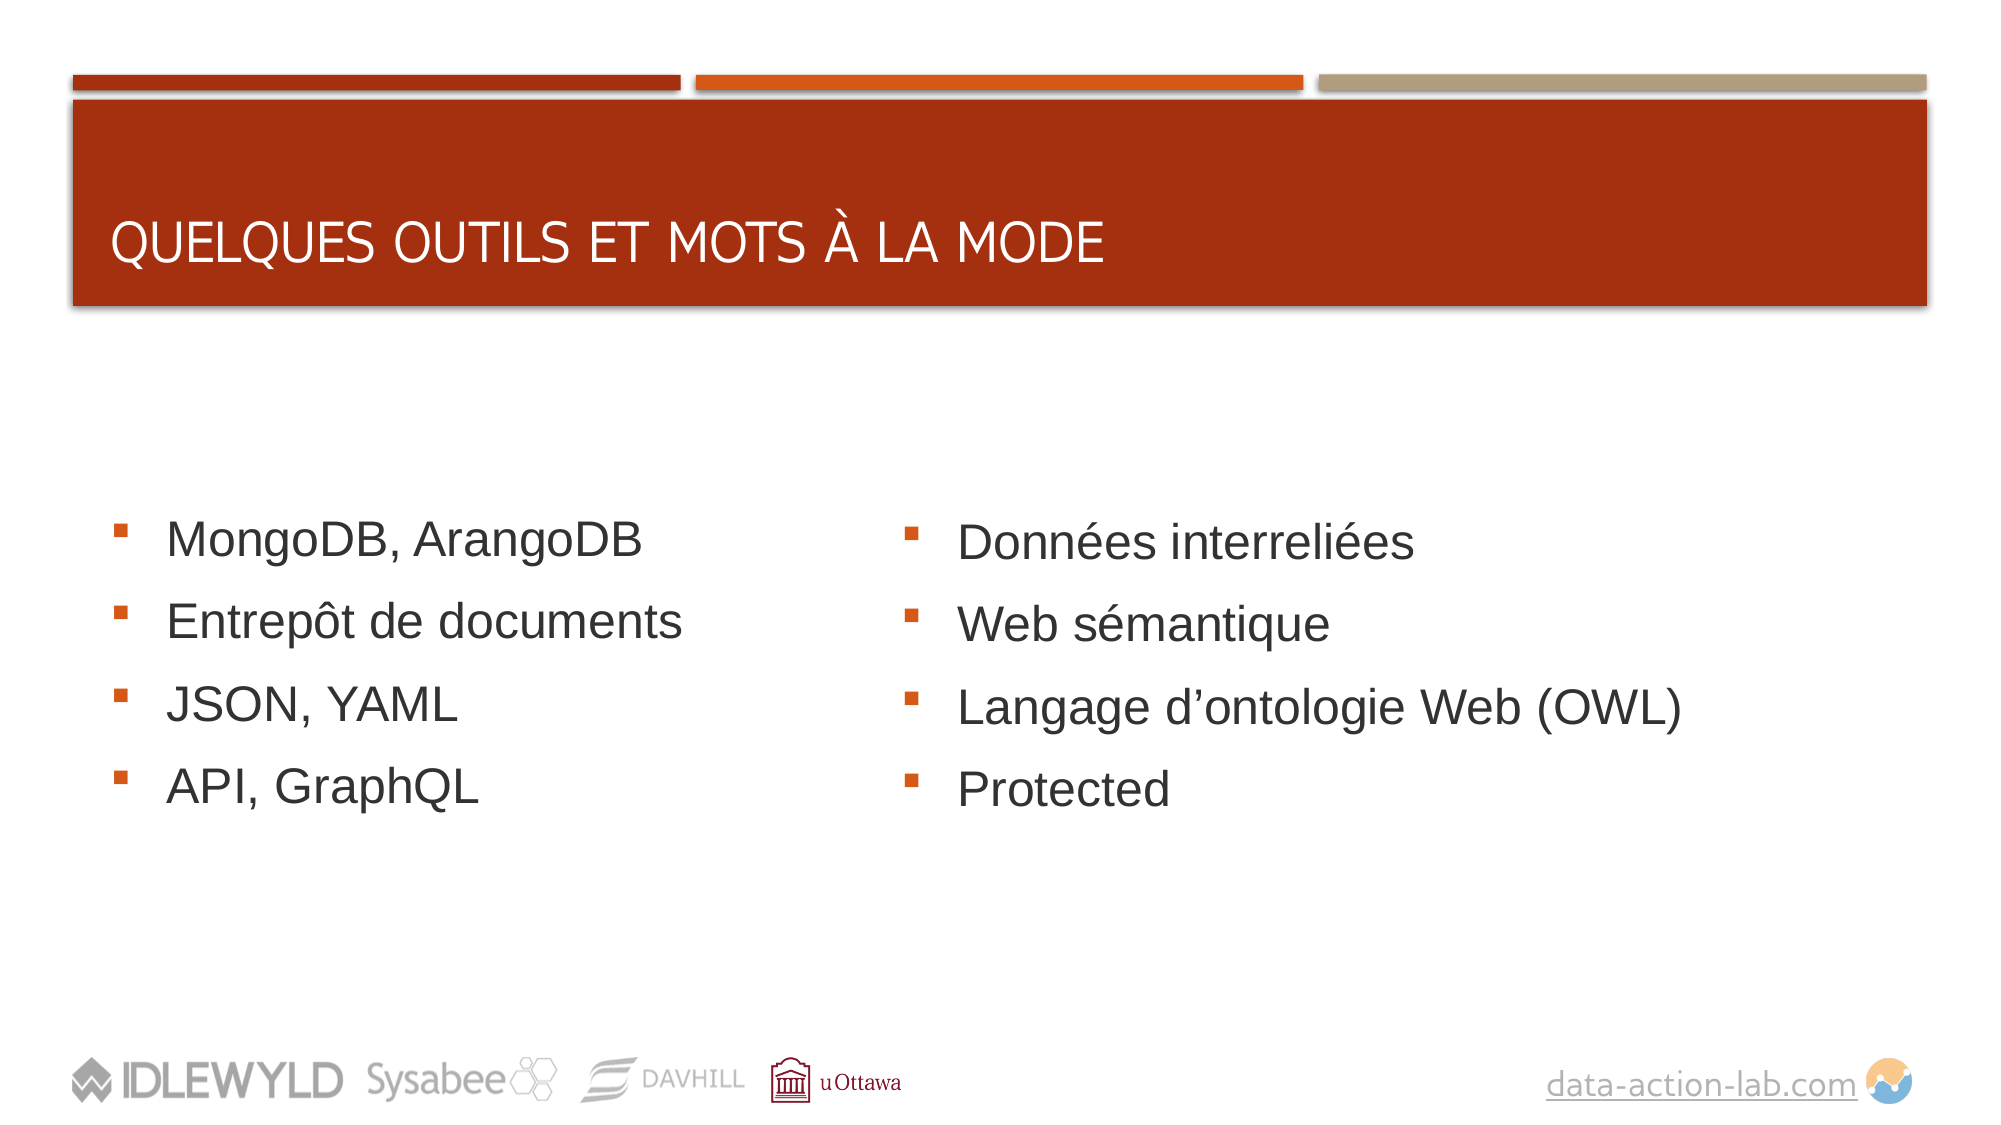

# Quelques outils et mots à la mode
Données interreliées
Web sémantique
Langage d’ontologie Web (OWL)
Protected
MongoDB, ArangoDB
Entrepôt de documents
JSON, YAML
API, GraphQL